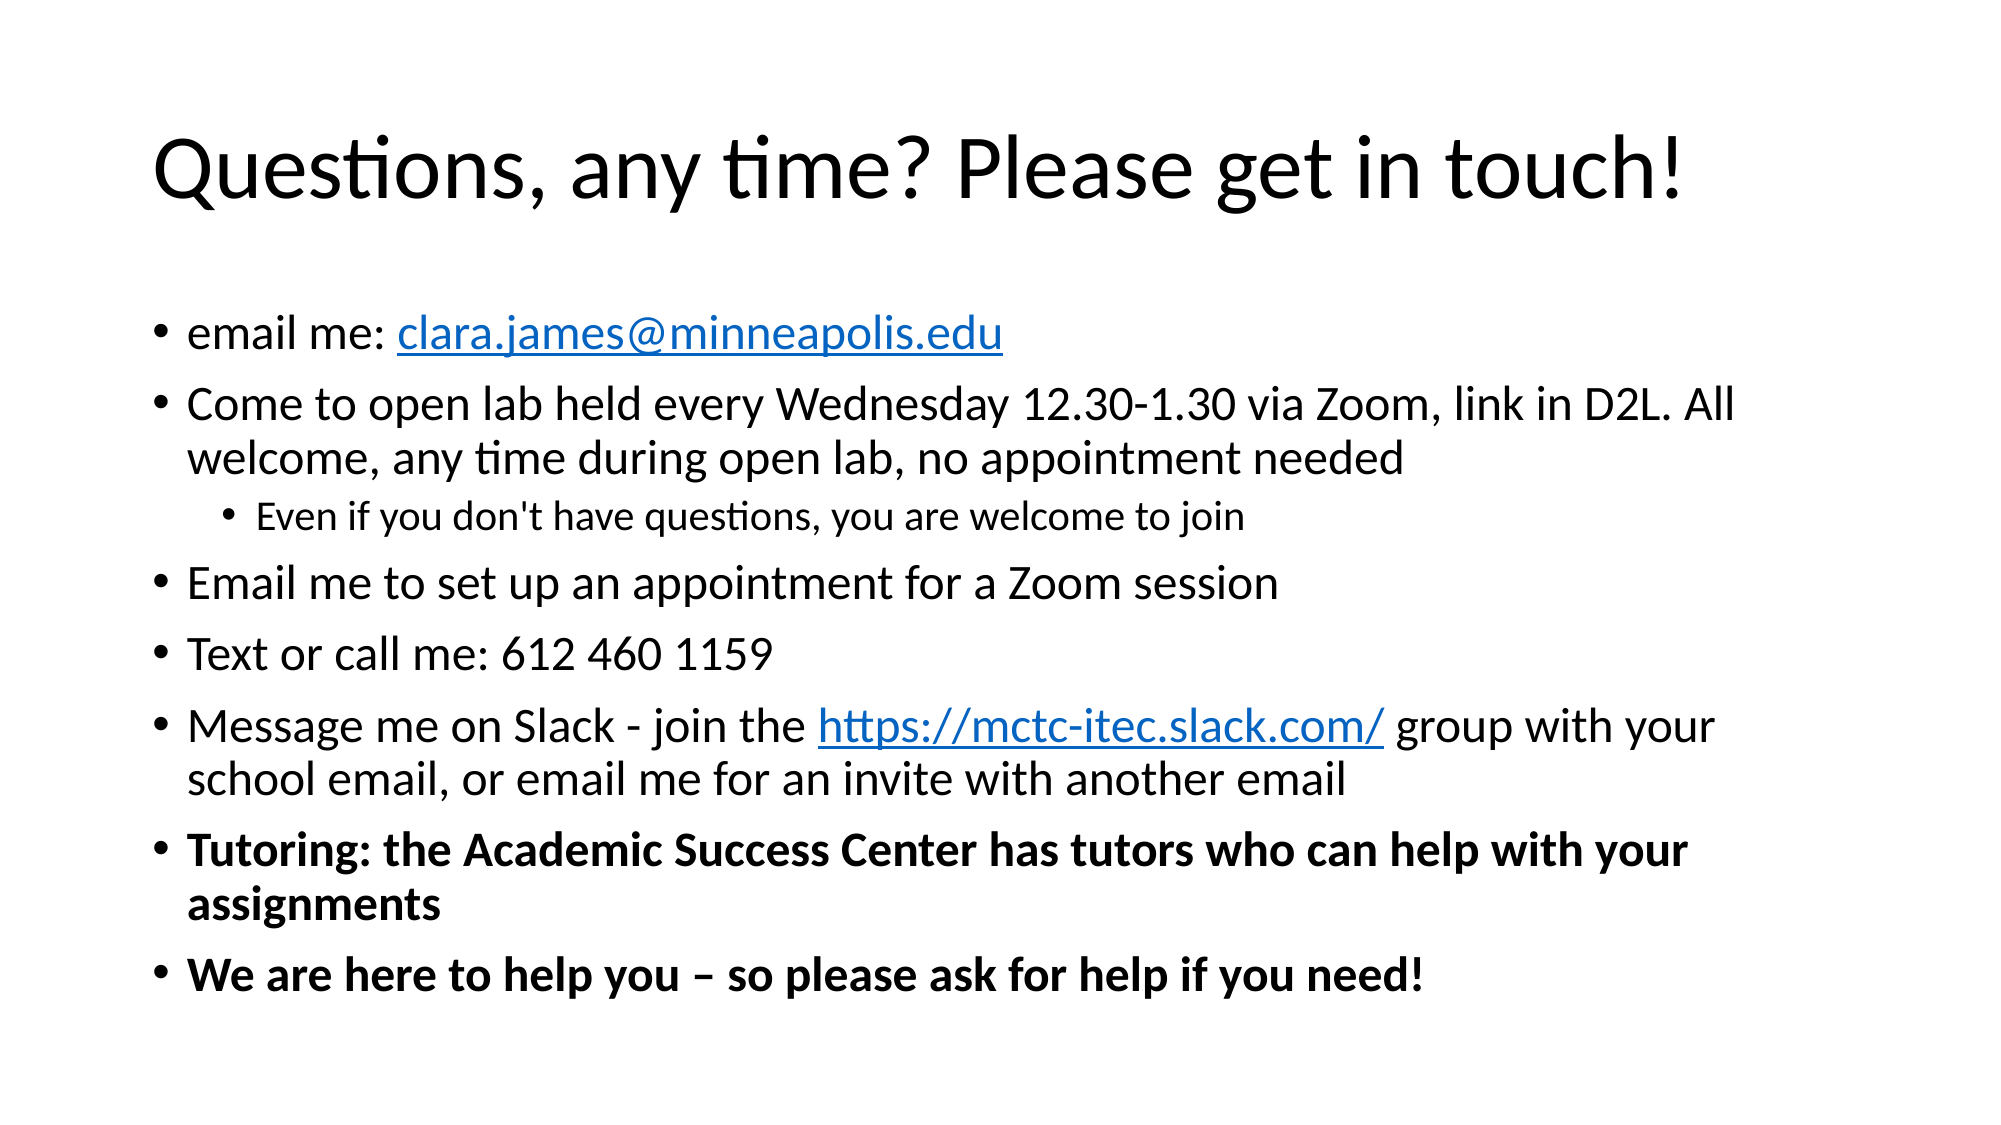

# Questions, any time? Please get in touch!
email me: clara.james@minneapolis.edu
Come to open lab held every Wednesday 12.30-1.30 via Zoom, link in D2L. All welcome, any time during open lab, no appointment needed
Even if you don't have questions, you are welcome to join
Email me to set up an appointment for a Zoom session
Text or call me: 612 460 1159
Message me on Slack - join the https://mctc-itec.slack.com/ group with your school email, or email me for an invite with another email
Tutoring: the Academic Success Center has tutors who can help with your assignments
We are here to help you – so please ask for help if you need!